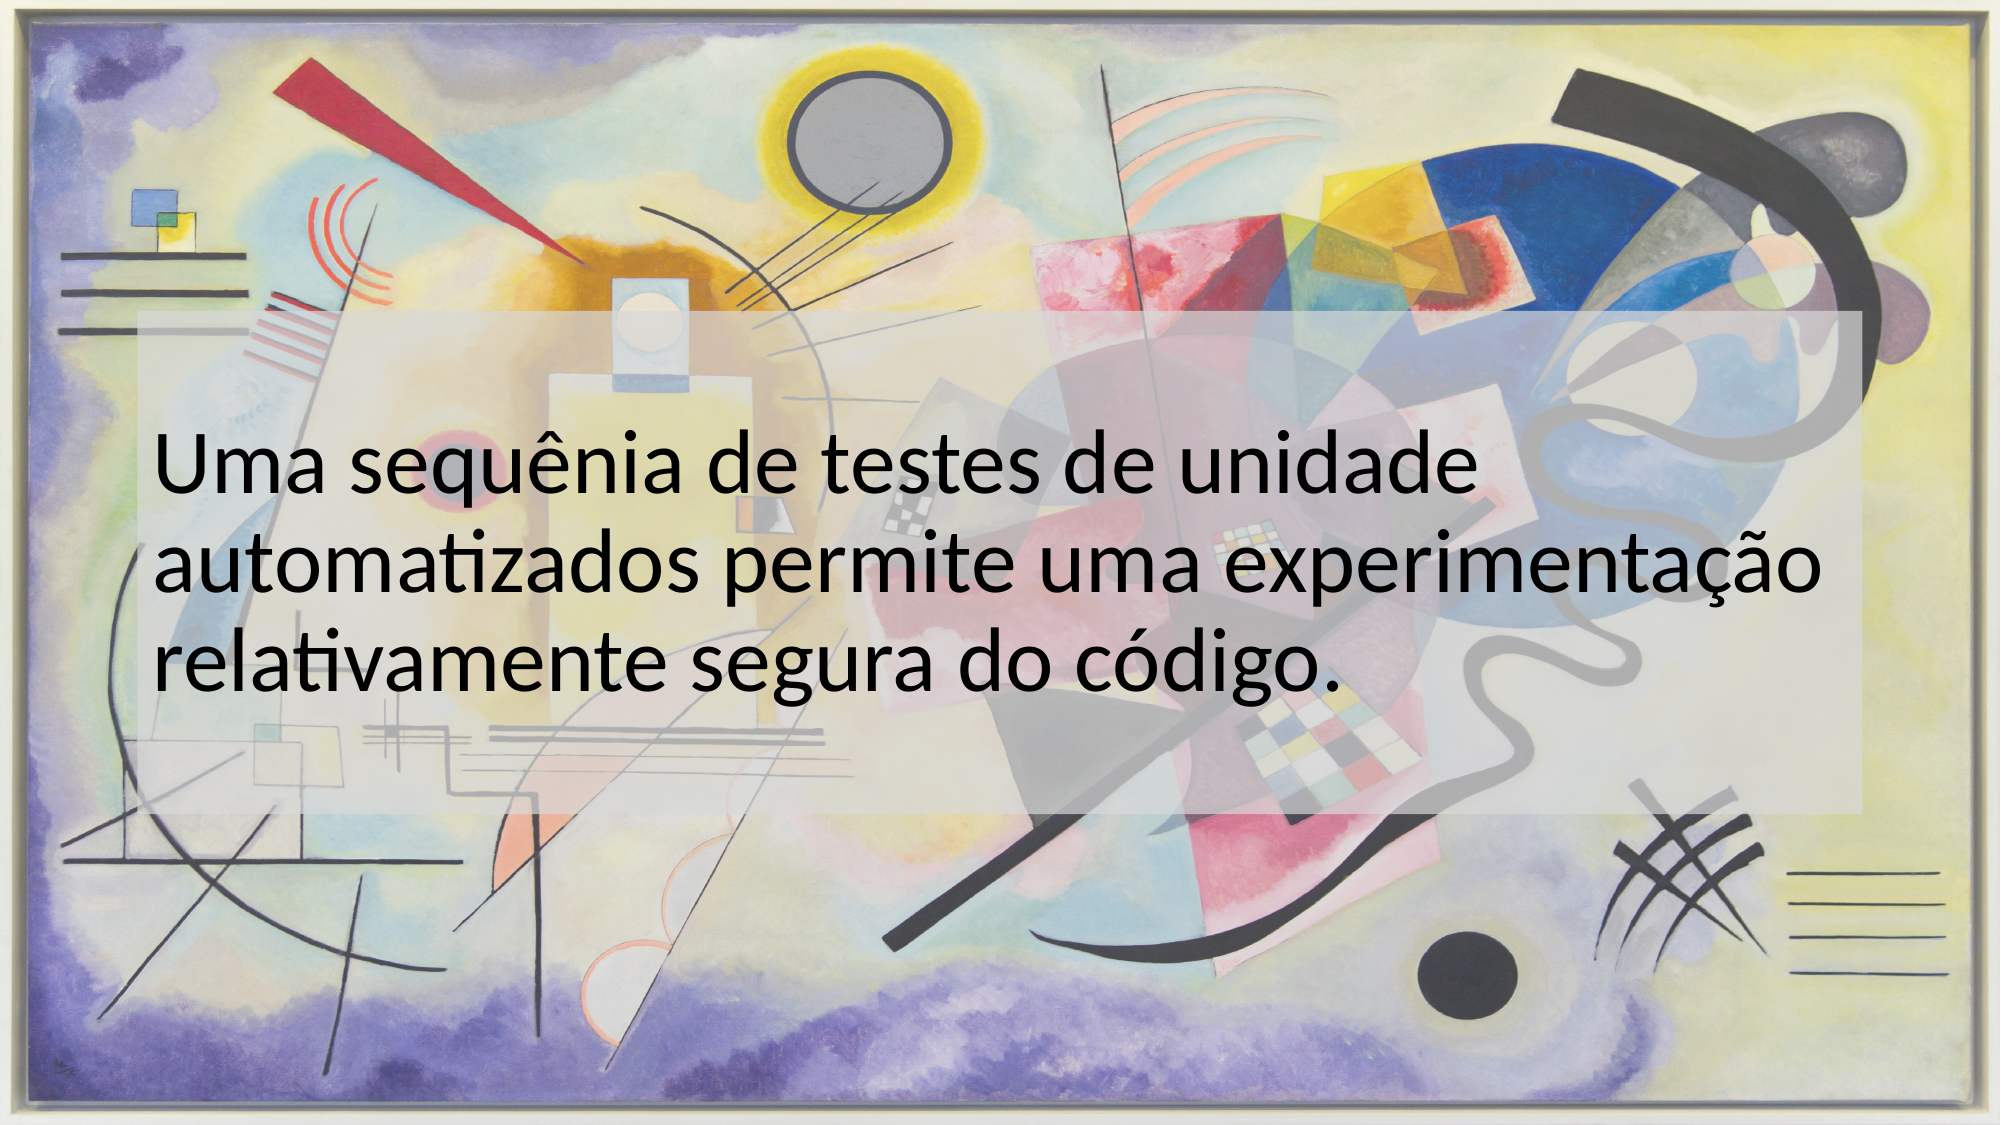

# Uma sequênia de testes de unidade automatizados permite uma experimentação relativamente segura do código.